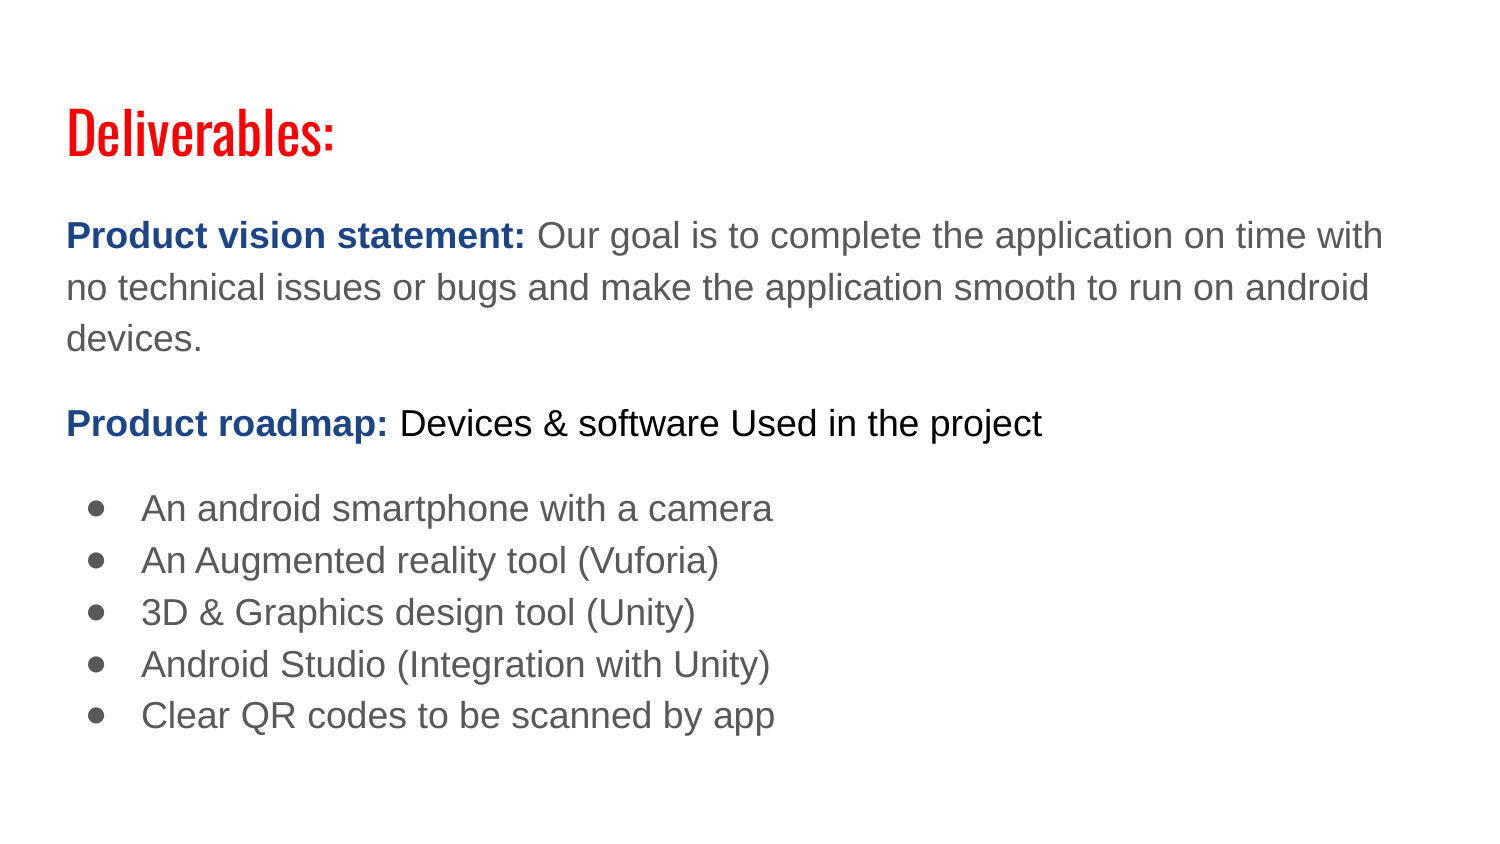

# Deliverables:
Product vision statement: Our goal is to complete the application on time with no technical issues or bugs and make the application smooth to run on android devices.
Product roadmap: Devices & software Used in the project
An android smartphone with a camera
An Augmented reality tool (Vuforia)
3D & Graphics design tool (Unity)
Android Studio (Integration with Unity)
Clear QR codes to be scanned by app